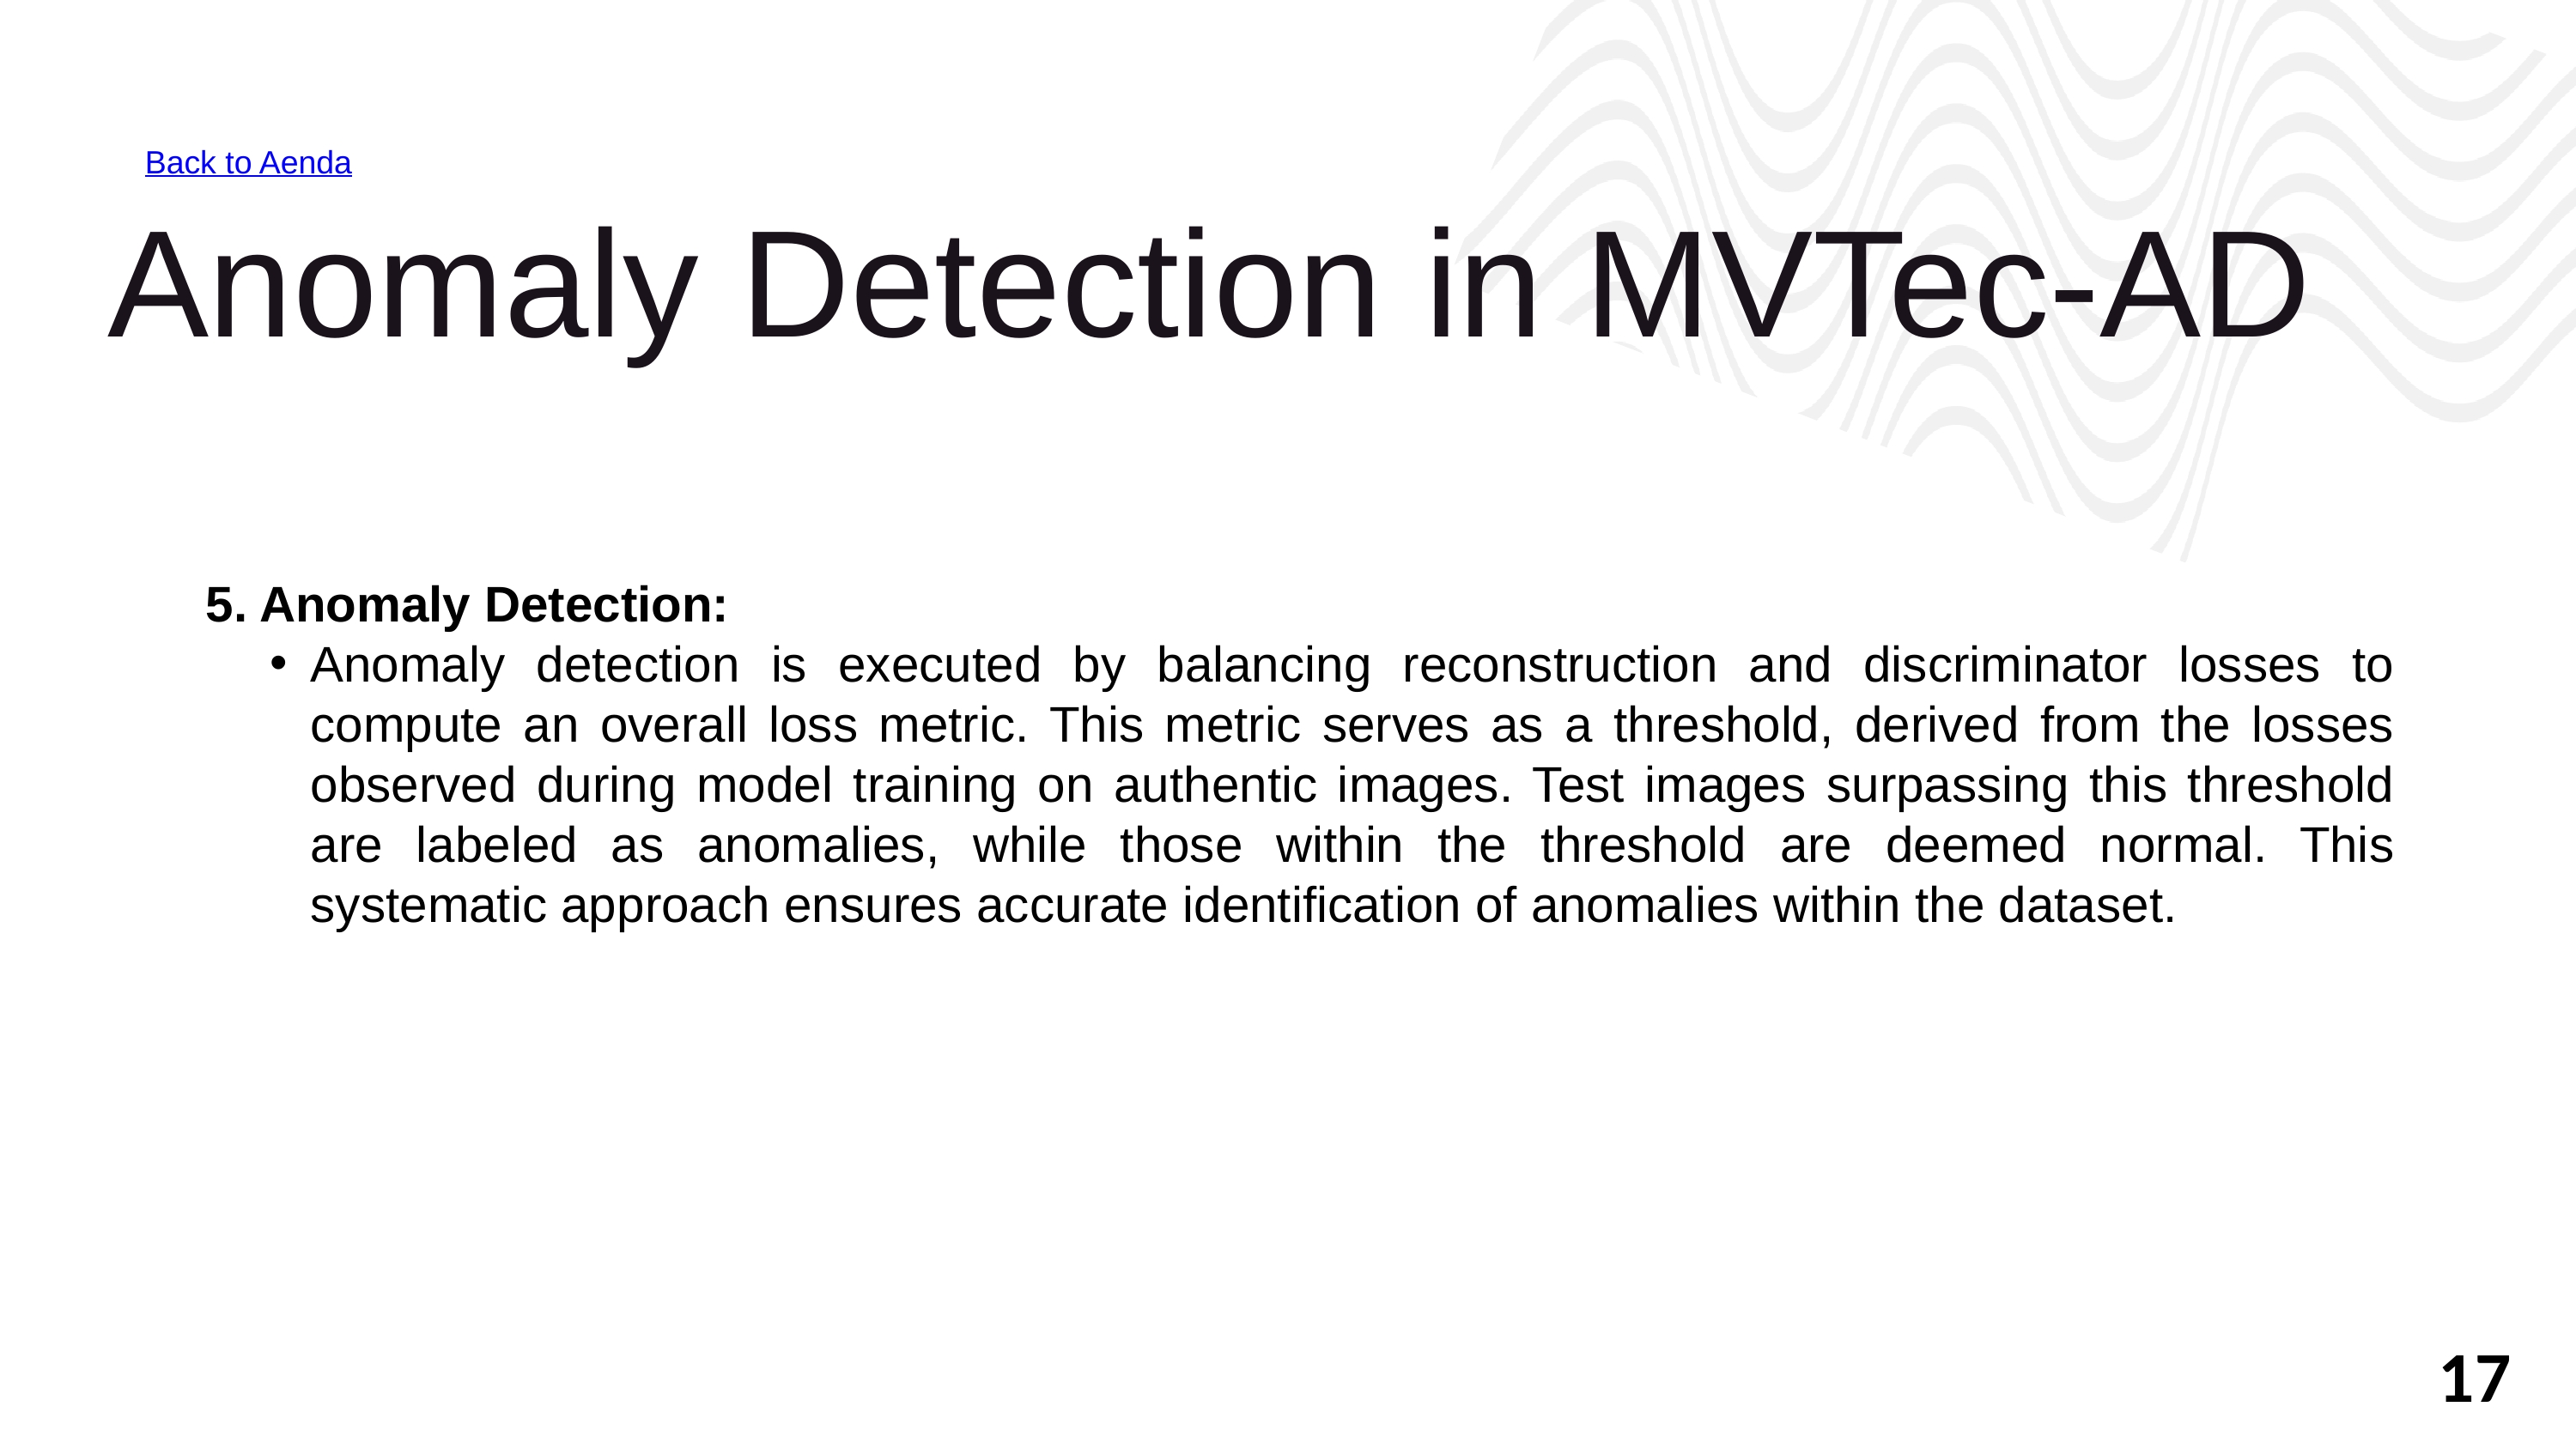

Back to Aenda
Anomaly Detection in MVTec-AD
5. Anomaly Detection:
Anomaly detection is executed by balancing reconstruction and discriminator losses to compute an overall loss metric. This metric serves as a threshold, derived from the losses observed during model training on authentic images. Test images surpassing this threshold are labeled as anomalies, while those within the threshold are deemed normal. This systematic approach ensures accurate identification of anomalies within the dataset.
17